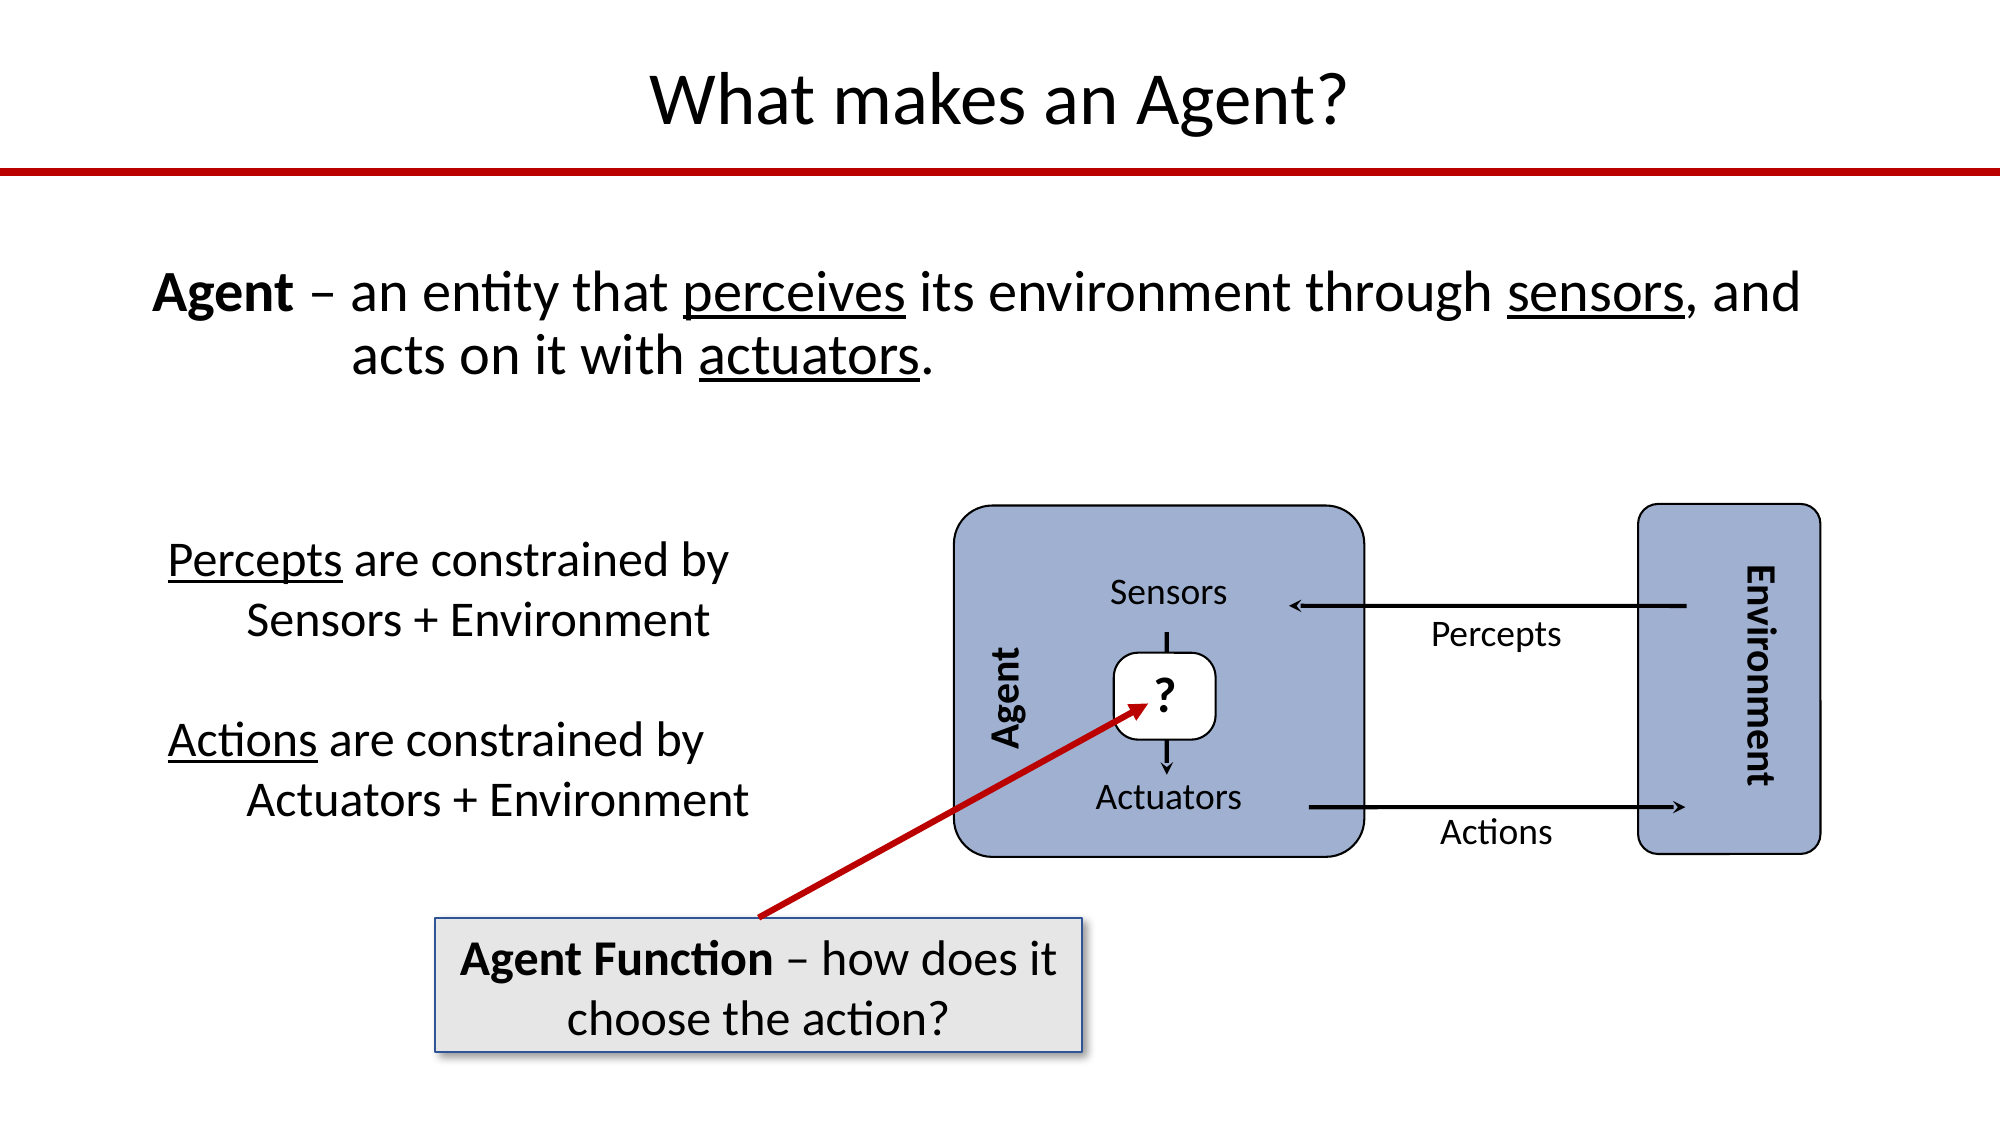

# What makes an Agent?
Agent – an entity that perceives its environment through sensors, and acts on it with actuators.

Sensors
Actuators

Percepts
Environment
Agent

?

Actions
Percepts are constrained by
       Sensors + Environment

Actions are constrained by
       Actuators + Environment
Agent Function – how does it choose the action?